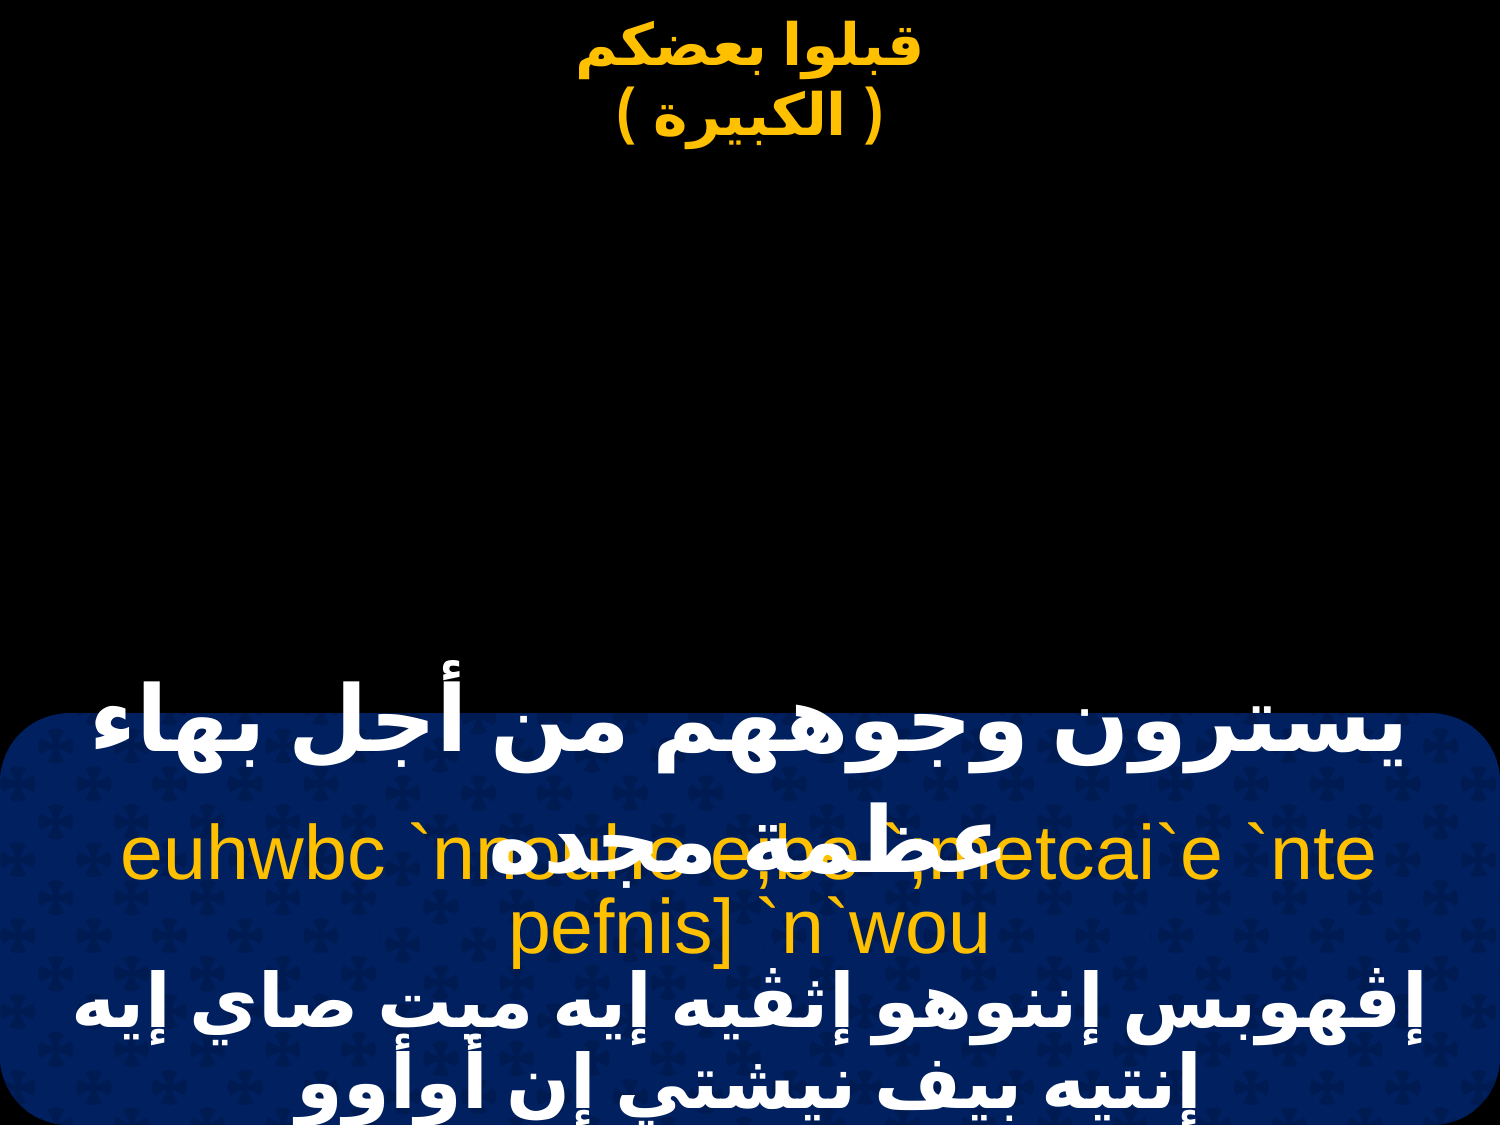

يسترون وجوههم من أجل بهاء عظمة مجده
euhwbc `nnouho e;be `;metcai`e `nte pefnis] `n`wou
إڨهوبس إننوهو إثڨيه إيه ميت صاي إيه إنتيه بيف نيشتي إن أوأوو